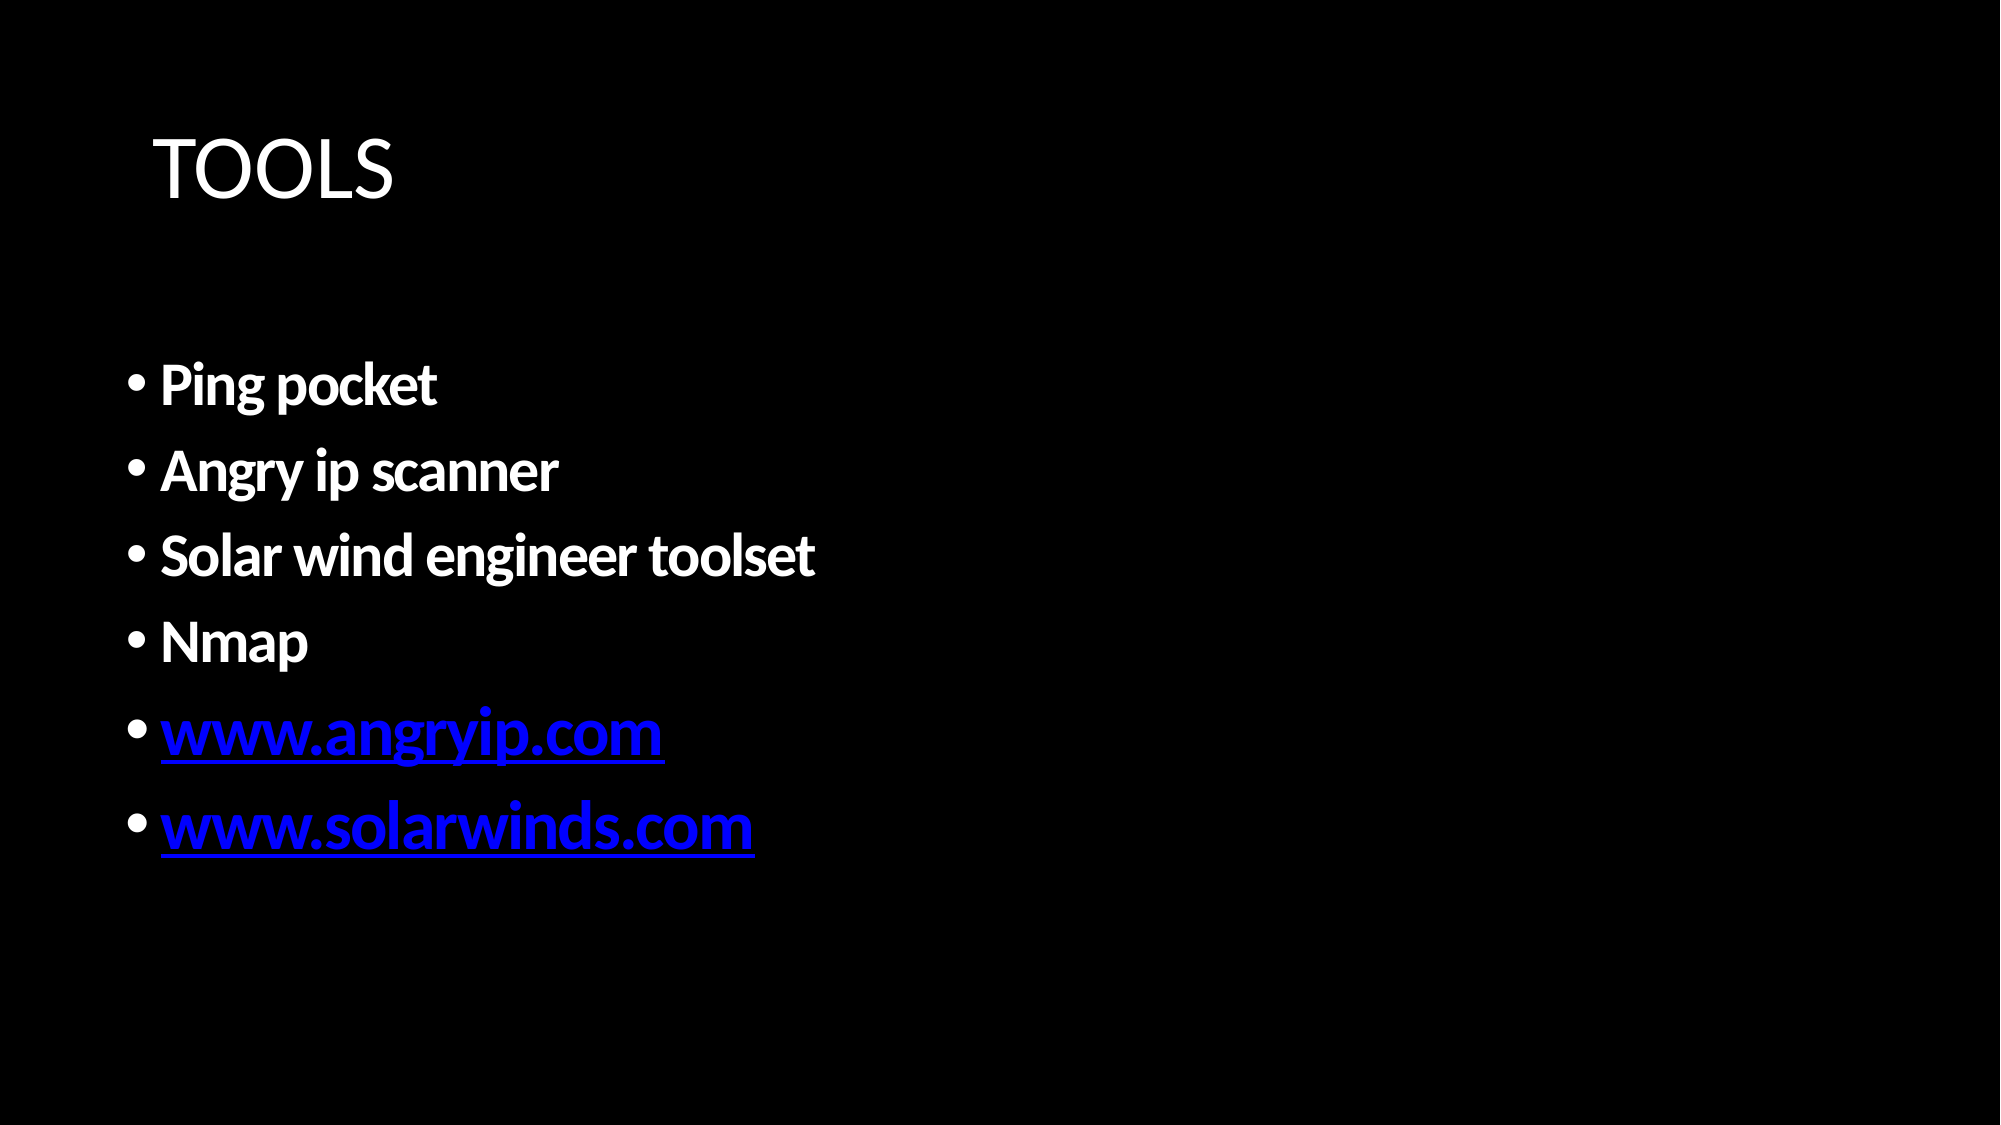

TOOLS
Ping pocket
Angry ip scanner
Solar wind engineer toolset
Nmap
www.angryip.com
www.solarwinds.com